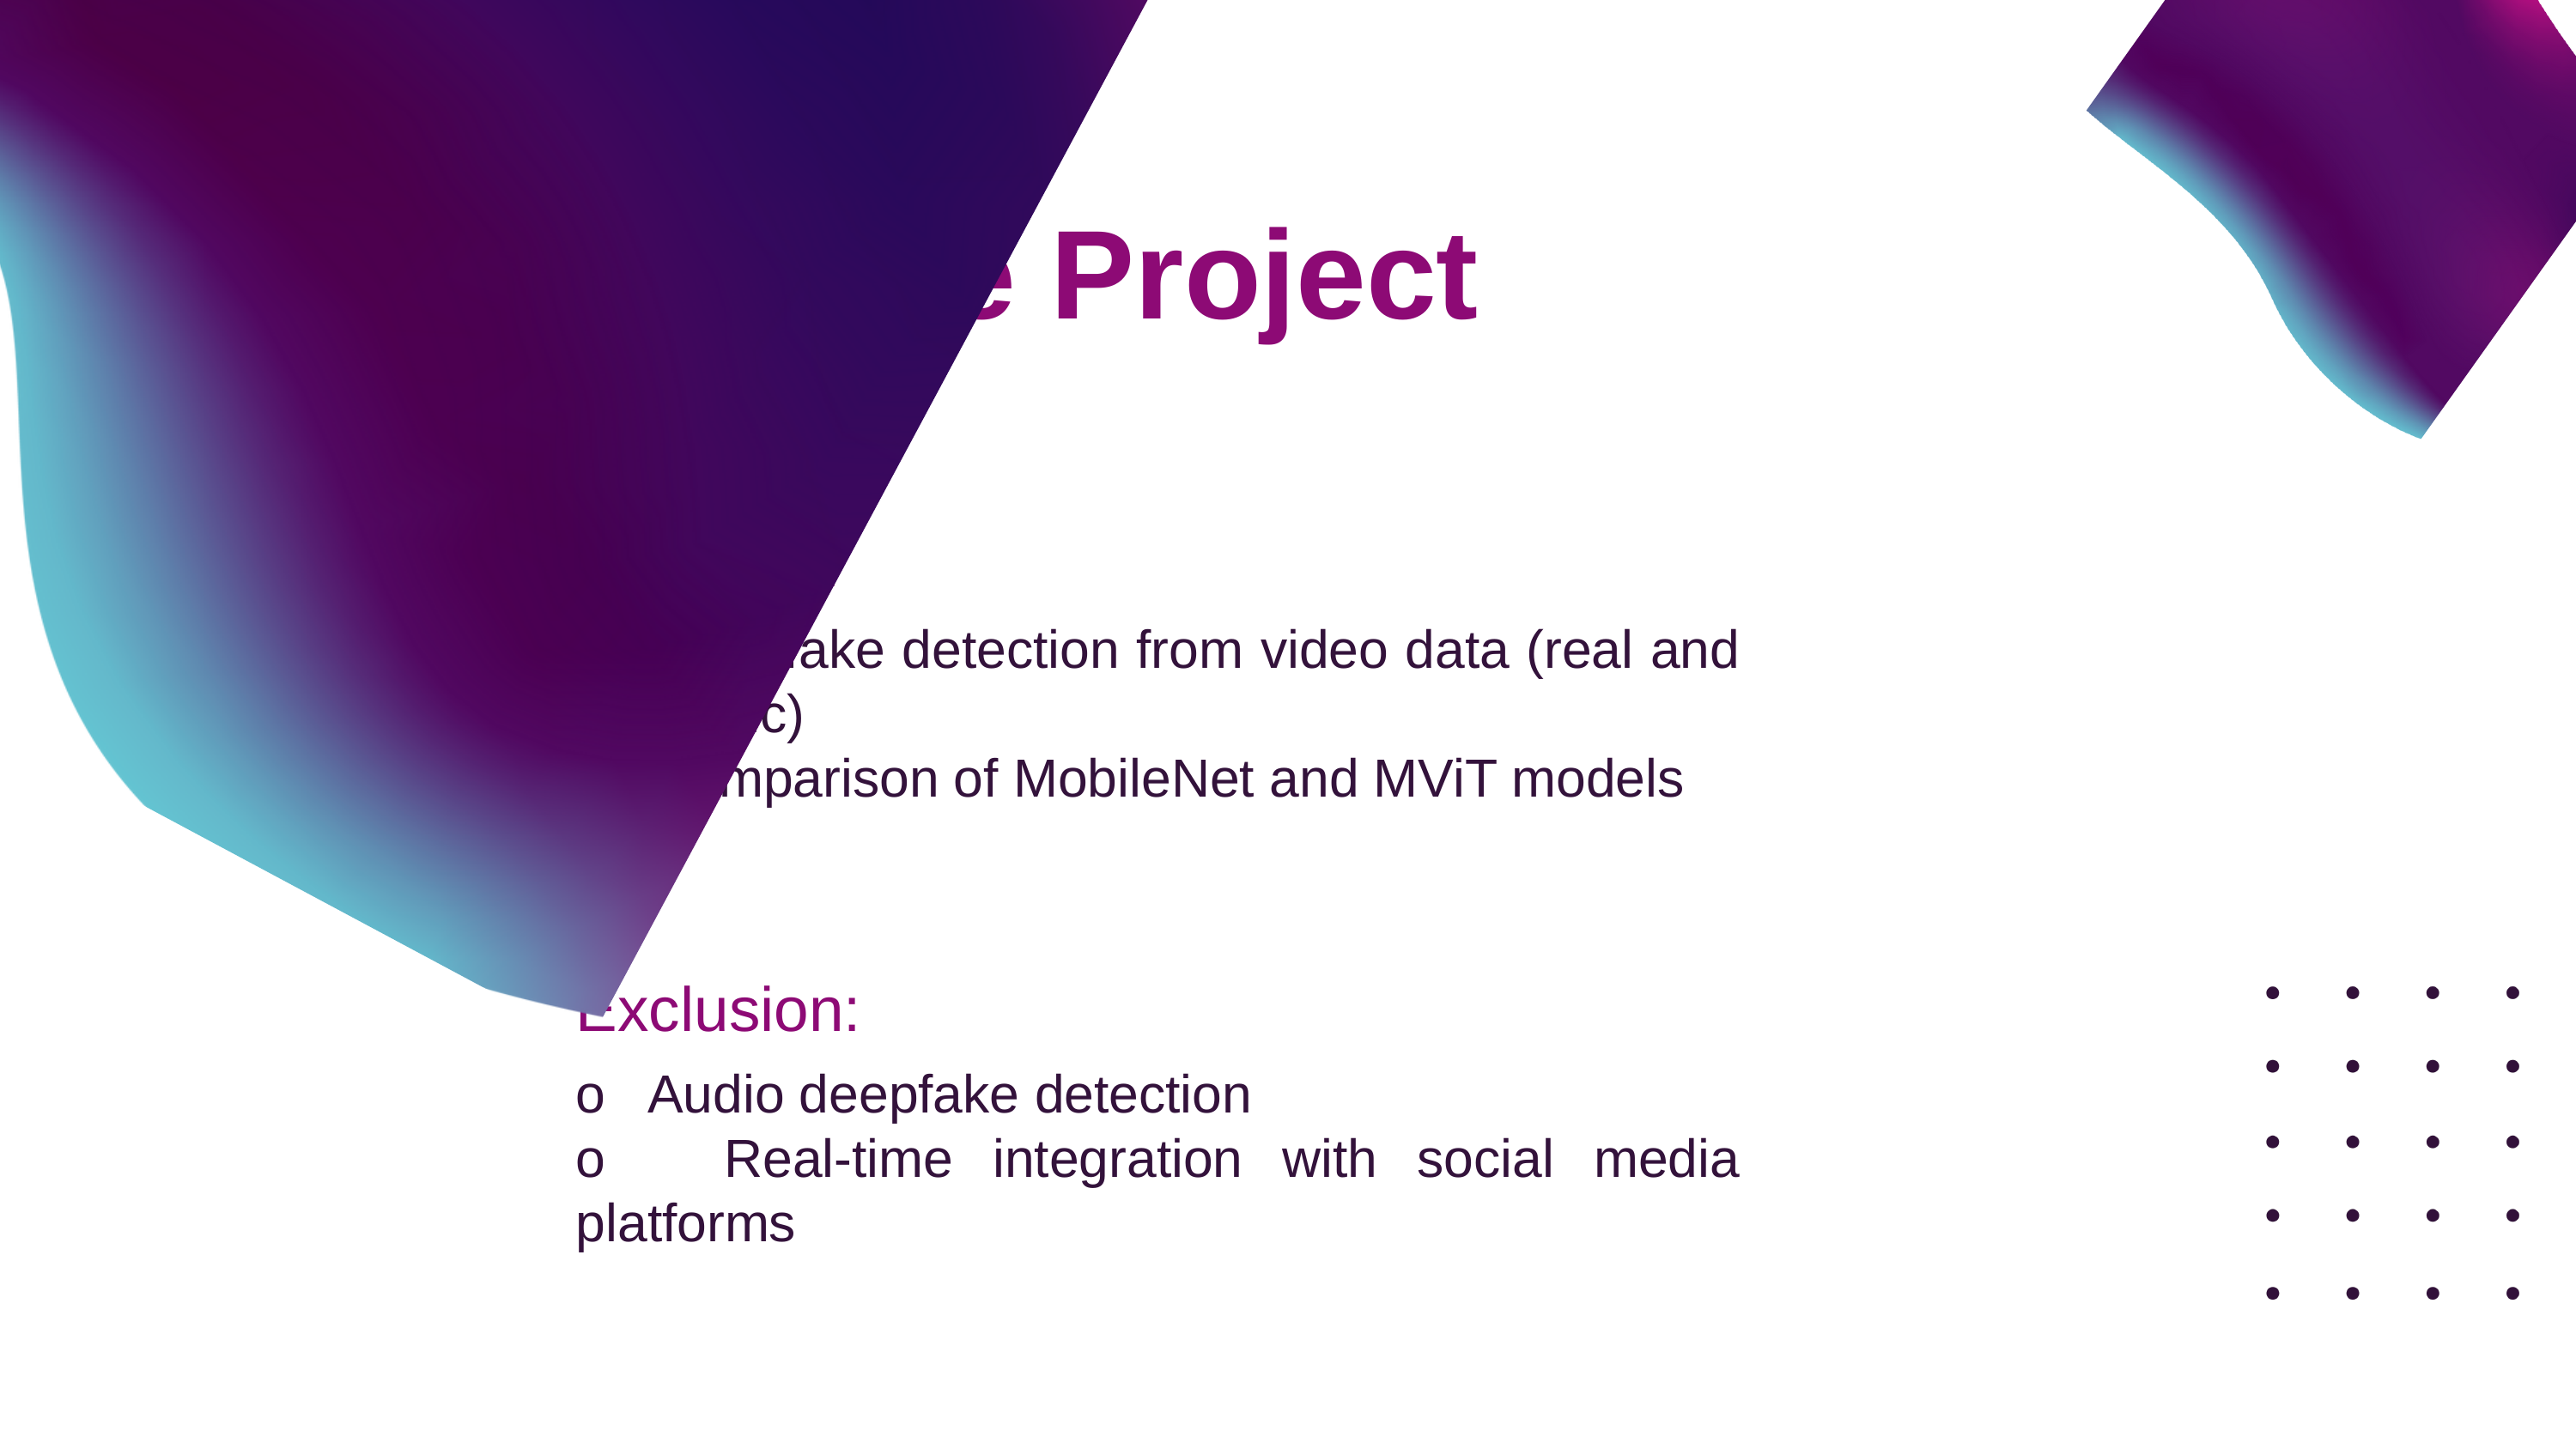

Scope of the Project

Inclusion:
o   Deepfake detection from video data (real and synthetic)
o   Comparison of MobileNet and MViT models

Exclusion:
o   Audio deepfake detection
o   Real-time integration with social media platforms